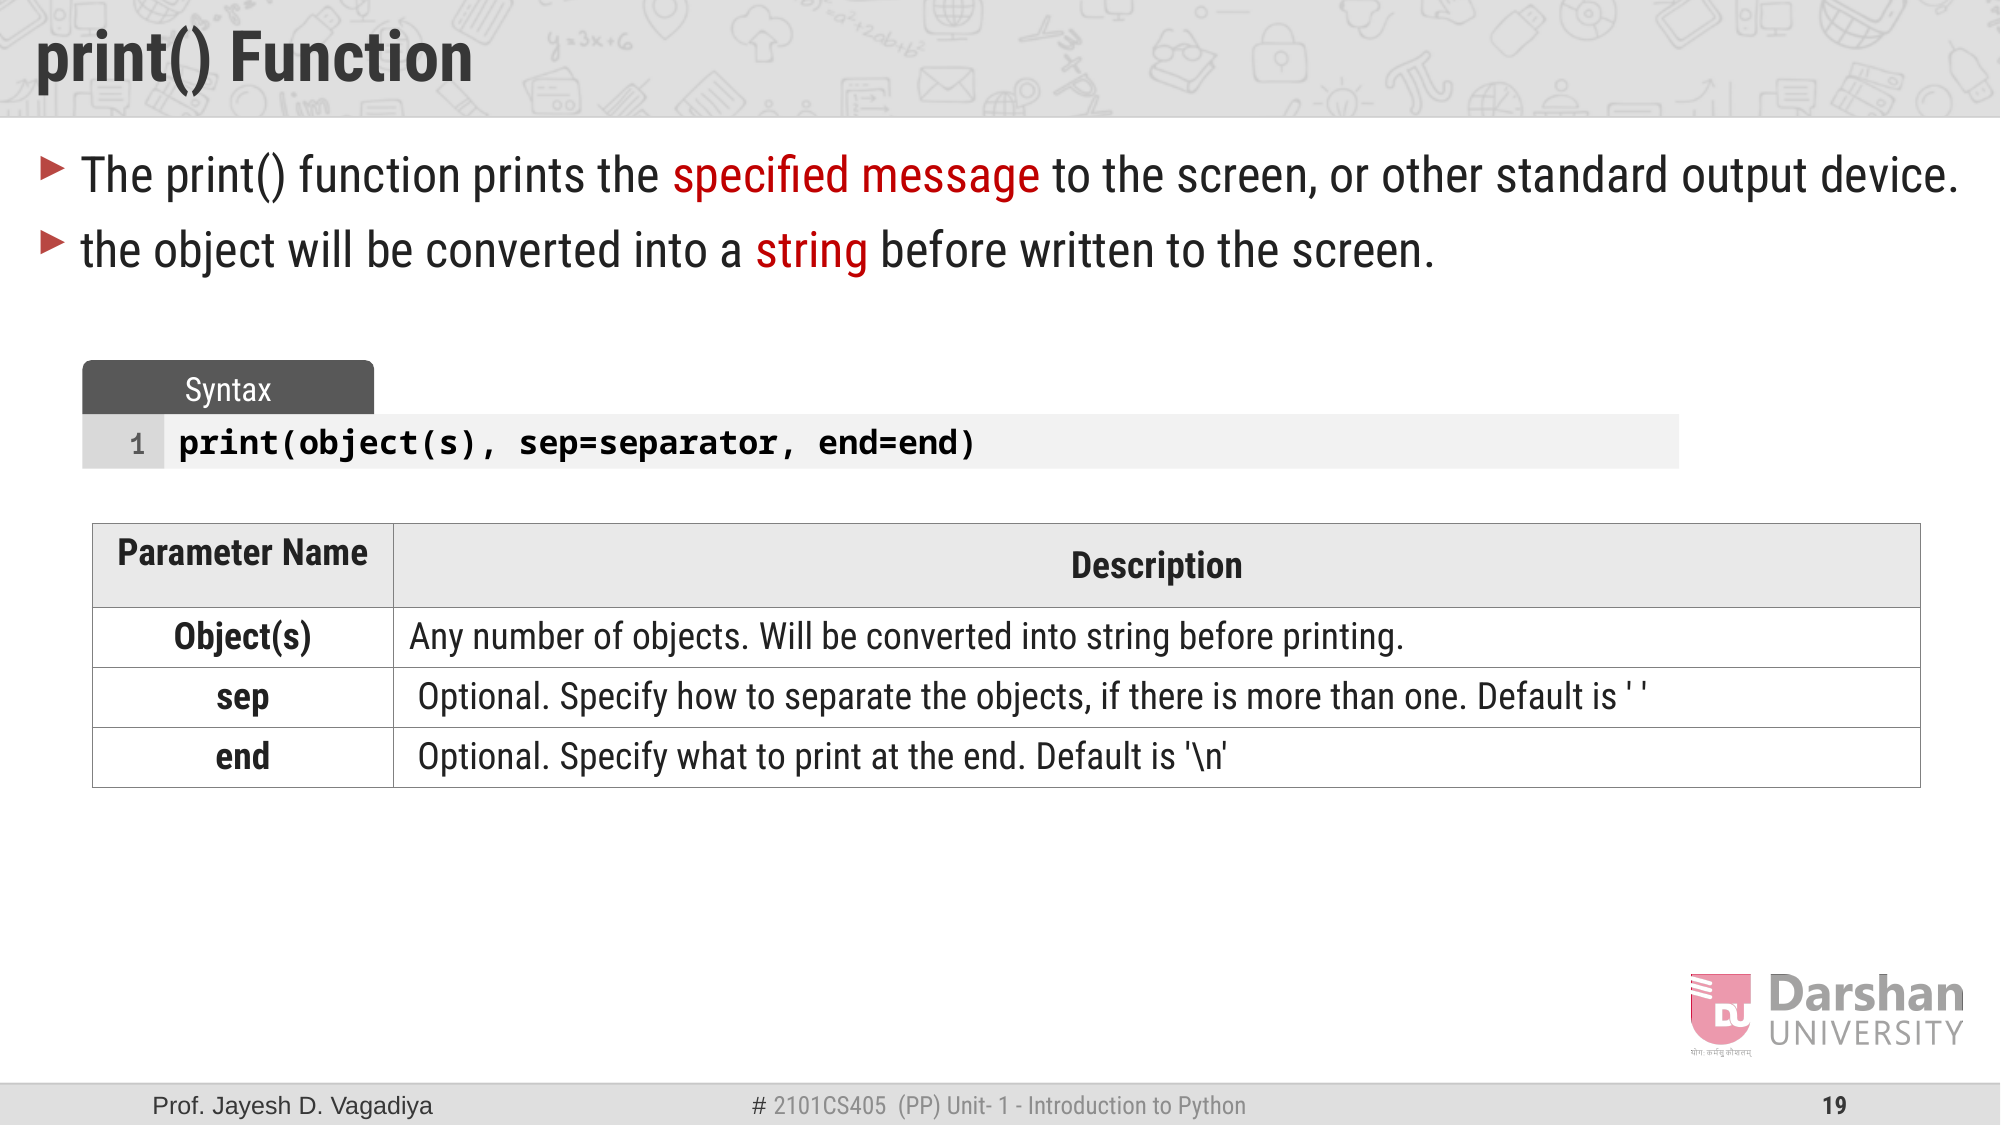

# print() Function
The print() function prints the specified message to the screen, or other standard output device.
the object will be converted into a string before written to the screen.

Syntax
1
print(object(s), sep=separator, end=end)
| Parameter Name | Description |
| --- | --- |
| Object(s) | Any number of objects. Will be converted into string before printing. |
| sep | Optional. Specify how to separate the objects, if there is more than one. Default is ' ' |
| end | Optional. Specify what to print at the end. Default is '\n' |